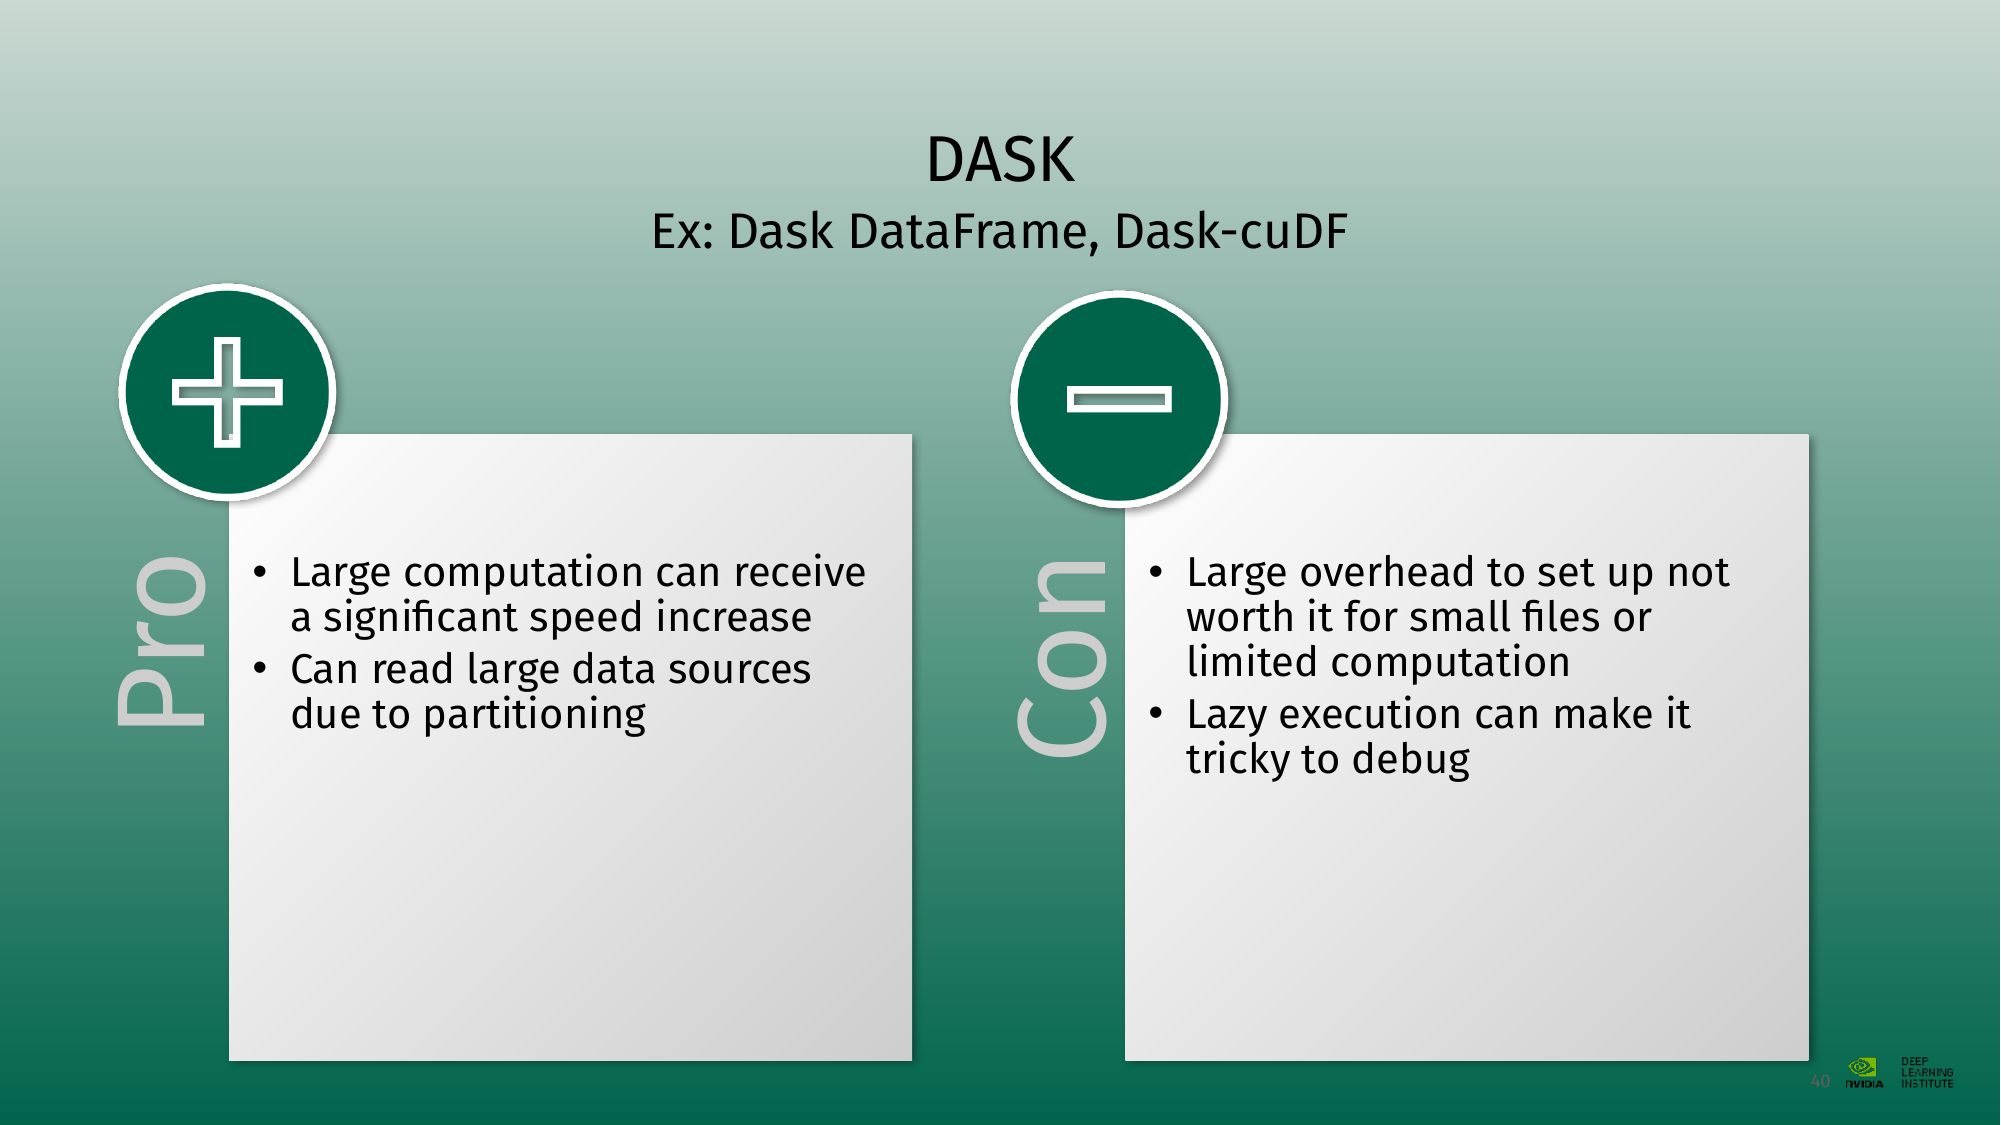

# Dask
Ex: Dask DataFrame, Dask-cuDF
Pro
Large computation can receive a significant speed increase
Can read large data sources due to partitioning

Con
Large overhead to set up not worth it for small files or limited computation
Lazy execution can make it tricky to debug